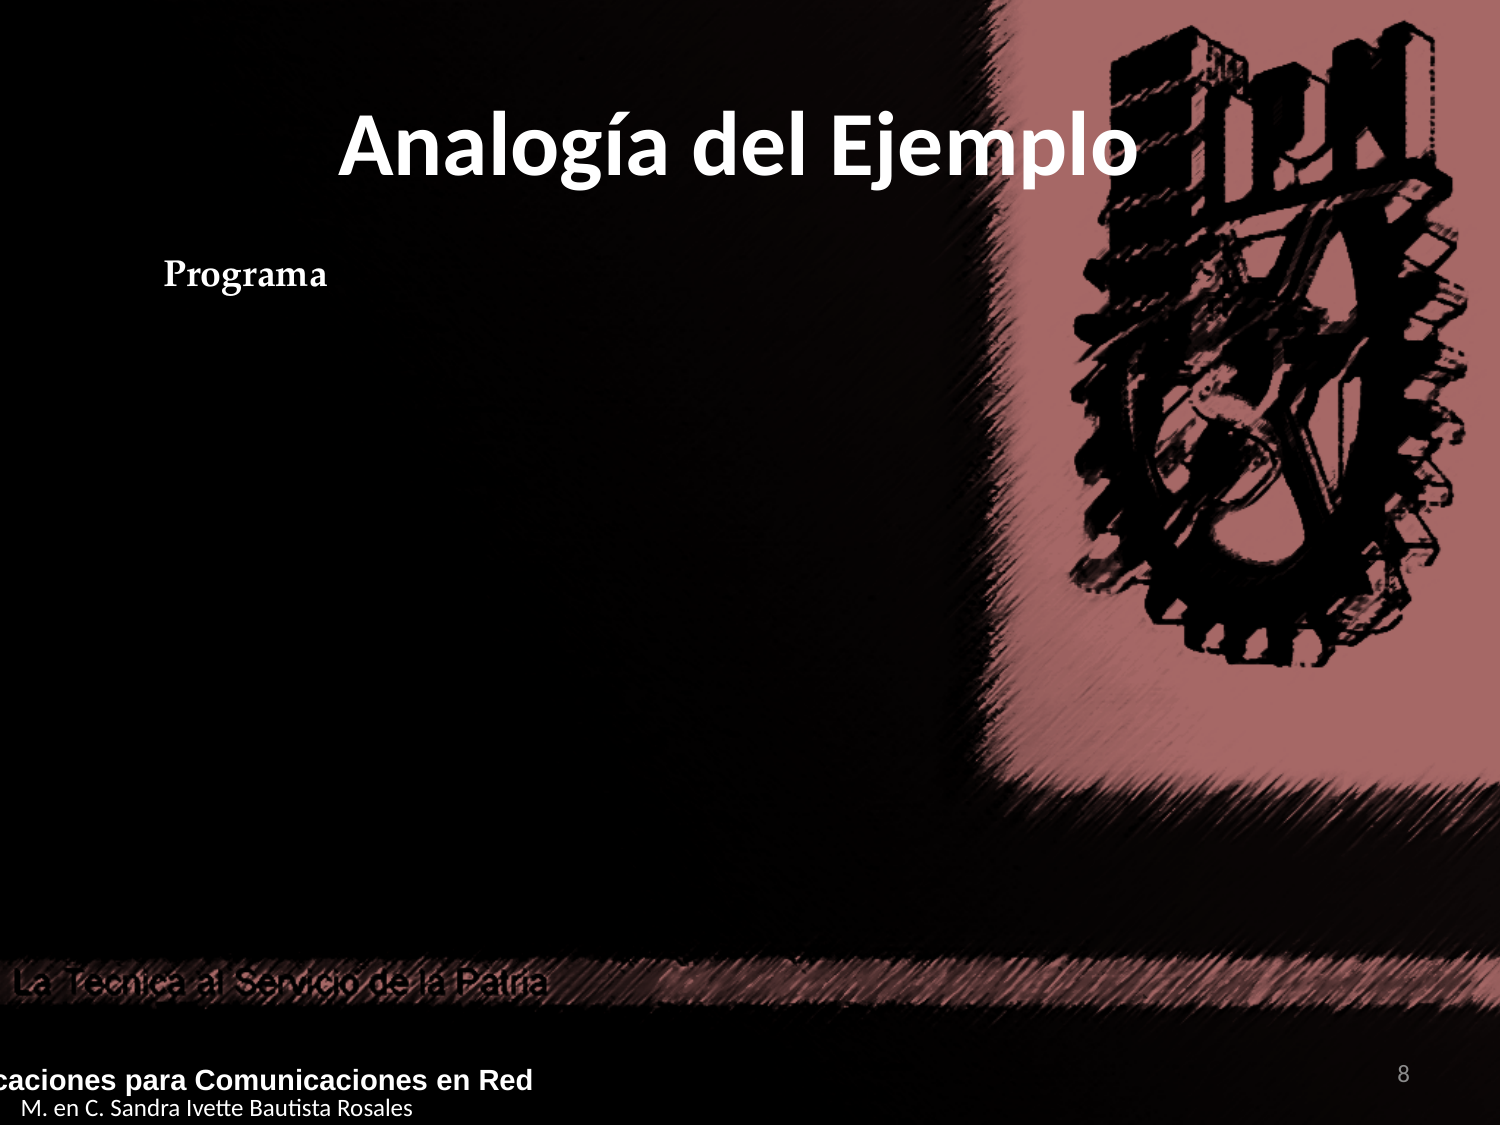

# Analogía del Ejemplo
Programa
8
Aplicaciones para Comunicaciones en Red
M. en C. Sandra Ivette Bautista Rosales